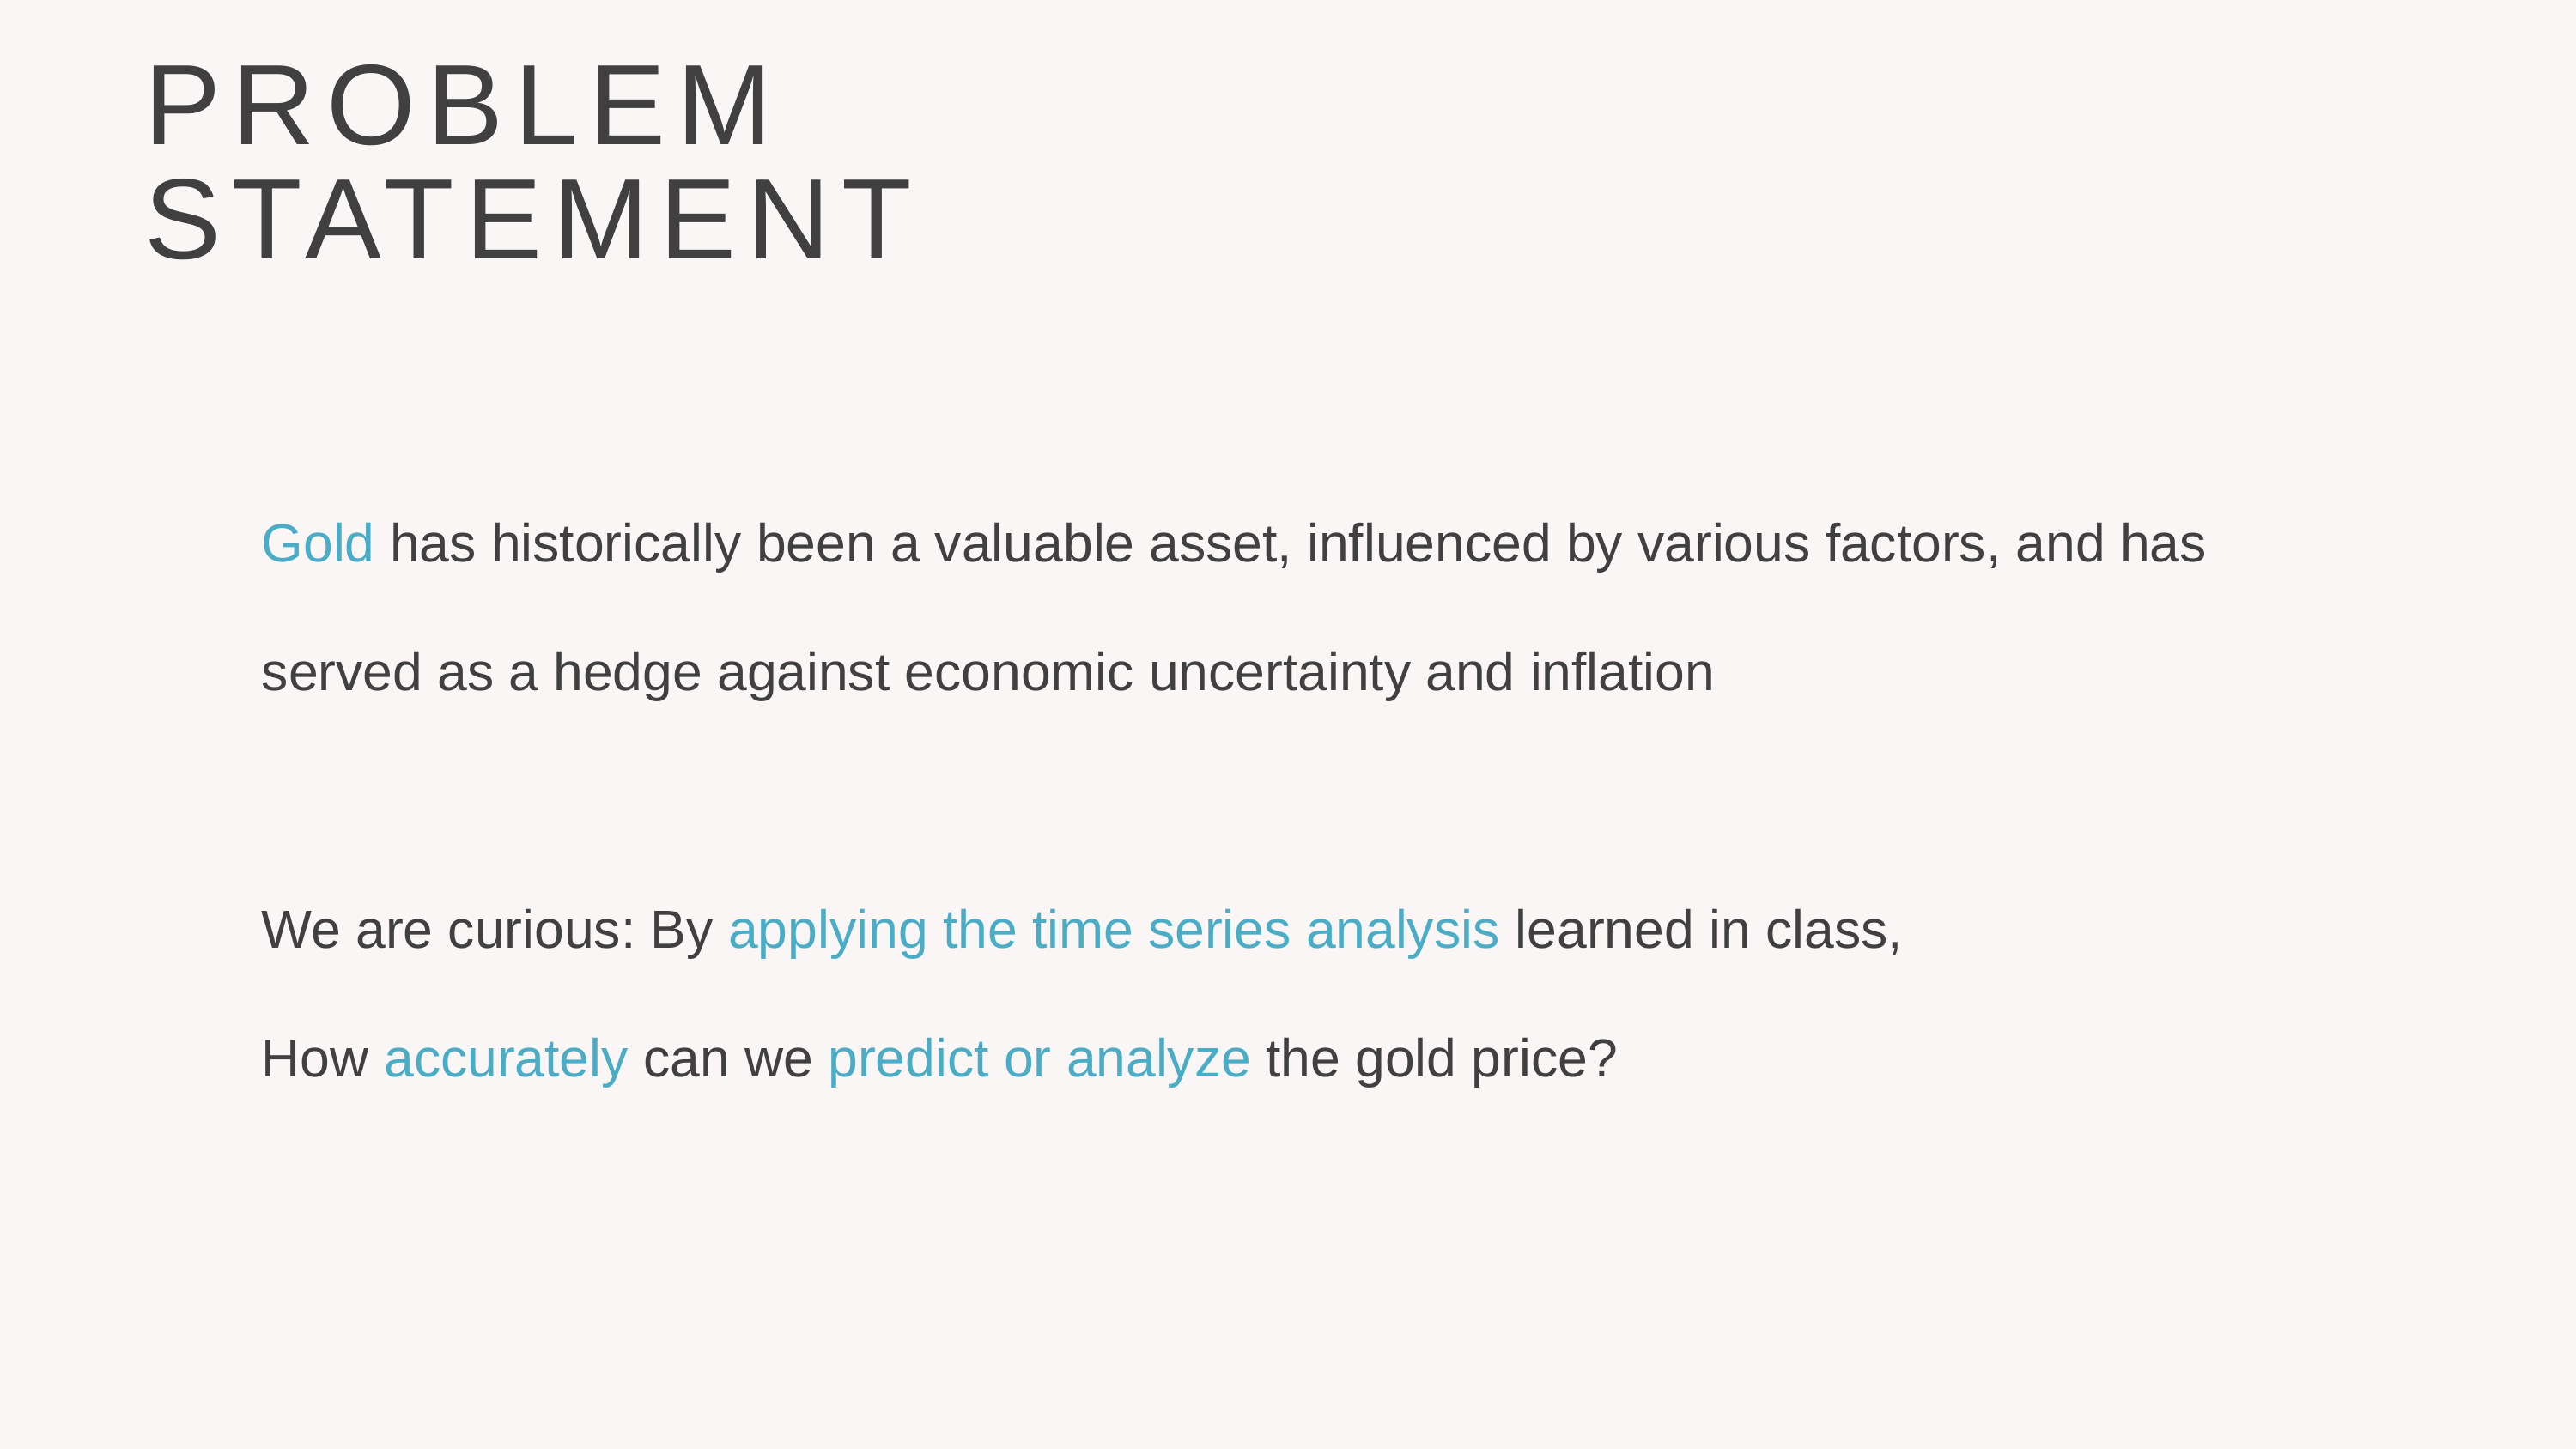

PROBLEM
STATEMENT
Gold has historically been a valuable asset, influenced by various factors, and has served as a hedge against economic uncertainty and inflation

We are curious: By applying the time series analysis learned in class,
How accurately can we predict or analyze the gold price?